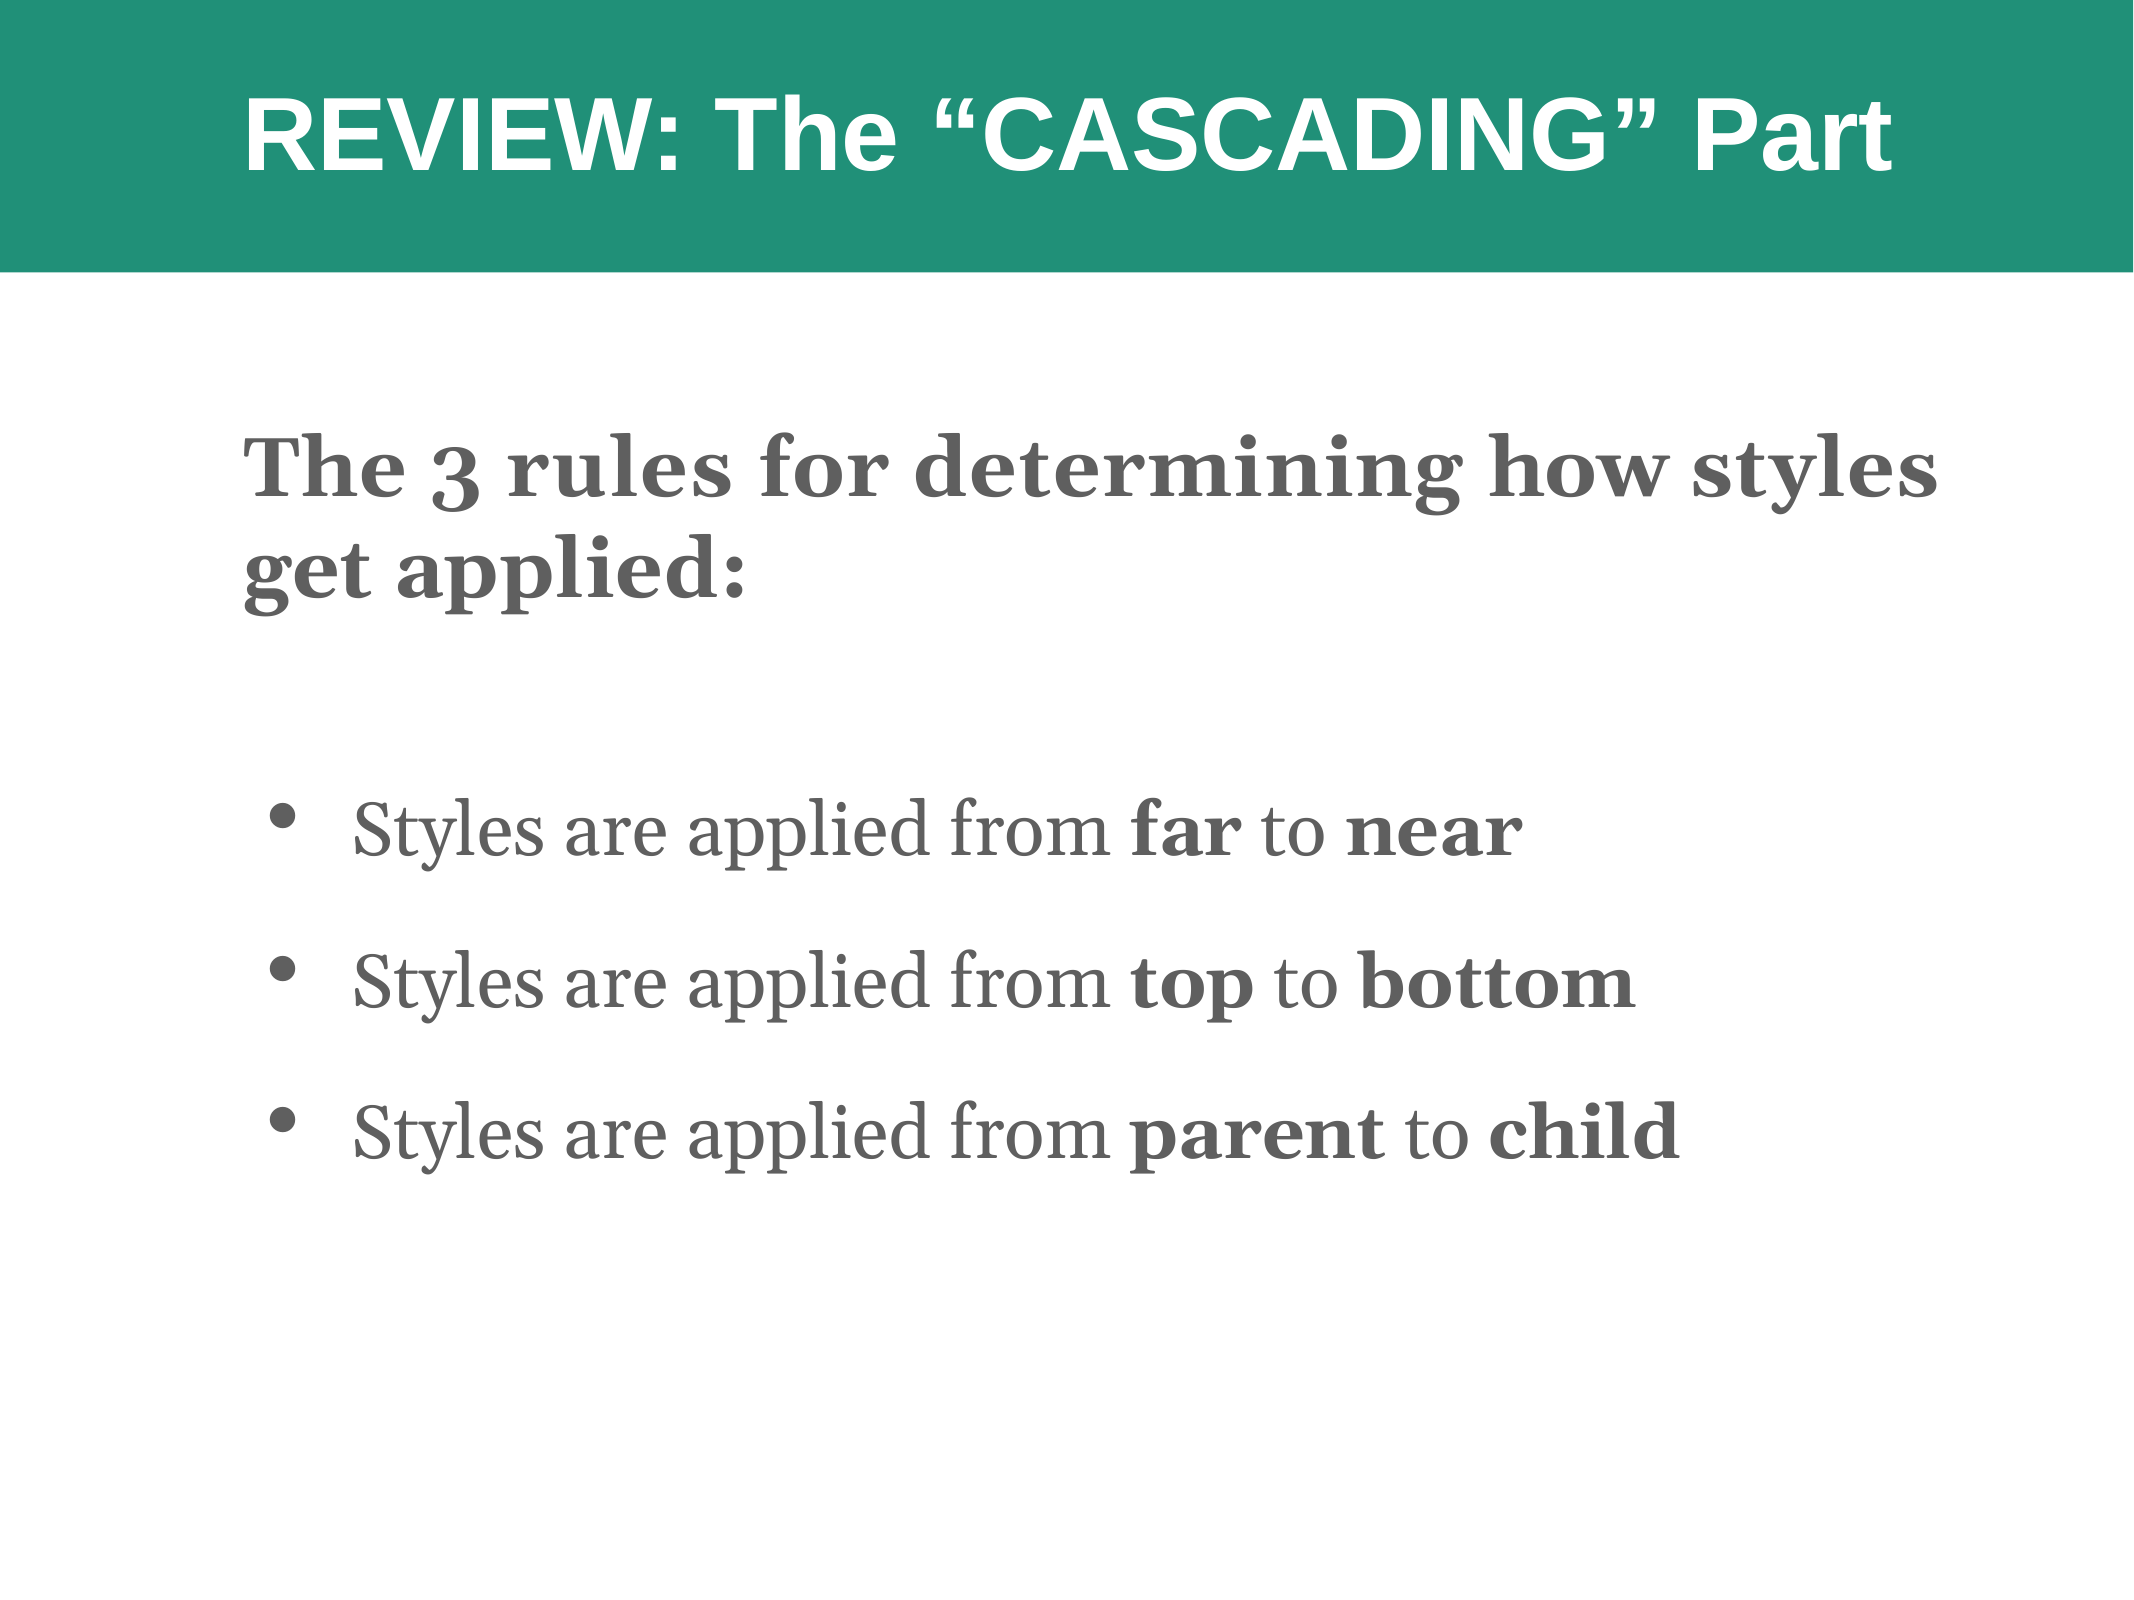

# REVIEW: The “CASCADING” Part
The 3 rules for determining how styles get applied:

Styles are applied from far to near
Styles are applied from top to bottom
Styles are applied from parent to child